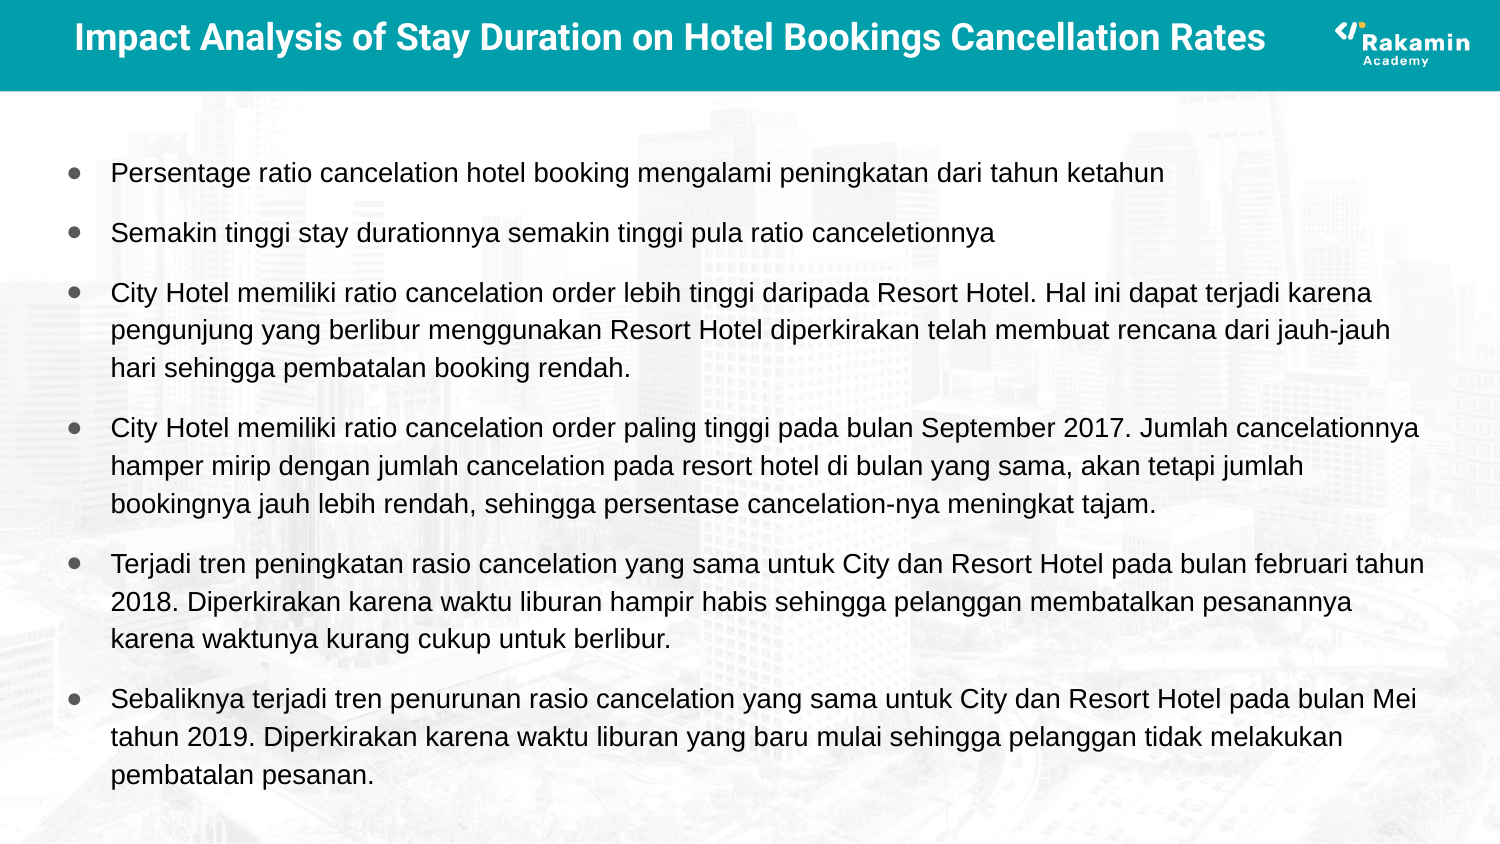

# Impact Analysis of Stay Duration on Hotel Bookings Cancellation Rates
Persentage ratio cancelation hotel booking mengalami peningkatan dari tahun ketahun
Semakin tinggi stay durationnya semakin tinggi pula ratio canceletionnya
City Hotel memiliki ratio cancelation order lebih tinggi daripada Resort Hotel. Hal ini dapat terjadi karena pengunjung yang berlibur menggunakan Resort Hotel diperkirakan telah membuat rencana dari jauh-jauh hari sehingga pembatalan booking rendah.
City Hotel memiliki ratio cancelation order paling tinggi pada bulan September 2017. Jumlah cancelationnya hamper mirip dengan jumlah cancelation pada resort hotel di bulan yang sama, akan tetapi jumlah bookingnya jauh lebih rendah, sehingga persentase cancelation-nya meningkat tajam.
Terjadi tren peningkatan rasio cancelation yang sama untuk City dan Resort Hotel pada bulan februari tahun 2018. Diperkirakan karena waktu liburan hampir habis sehingga pelanggan membatalkan pesanannya karena waktunya kurang cukup untuk berlibur.
Sebaliknya terjadi tren penurunan rasio cancelation yang sama untuk City dan Resort Hotel pada bulan Mei tahun 2019. Diperkirakan karena waktu liburan yang baru mulai sehingga pelanggan tidak melakukan pembatalan pesanan.